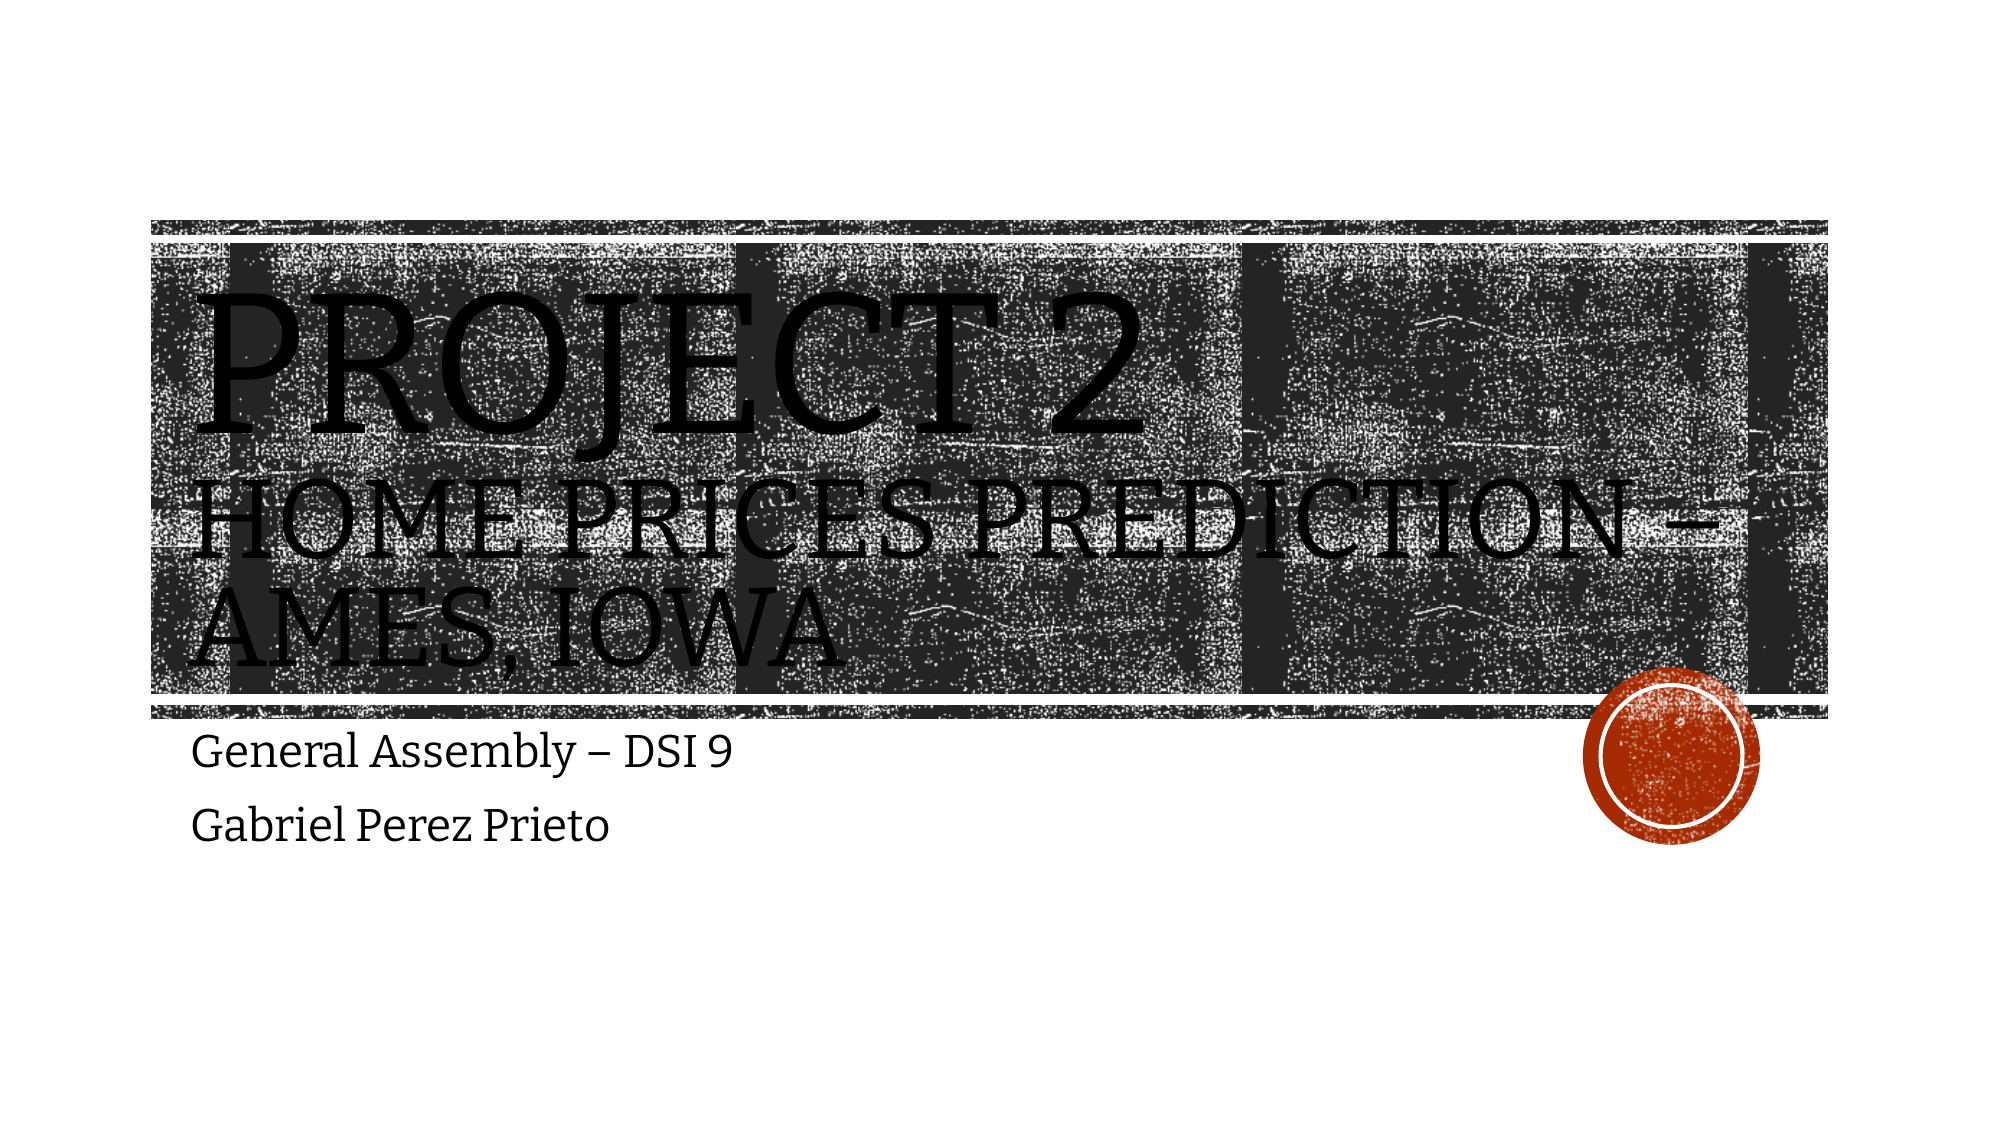

# Project 2 Home prices prediction – Ames, IOWA
General Assembly – DSI 9
Gabriel Perez Prieto